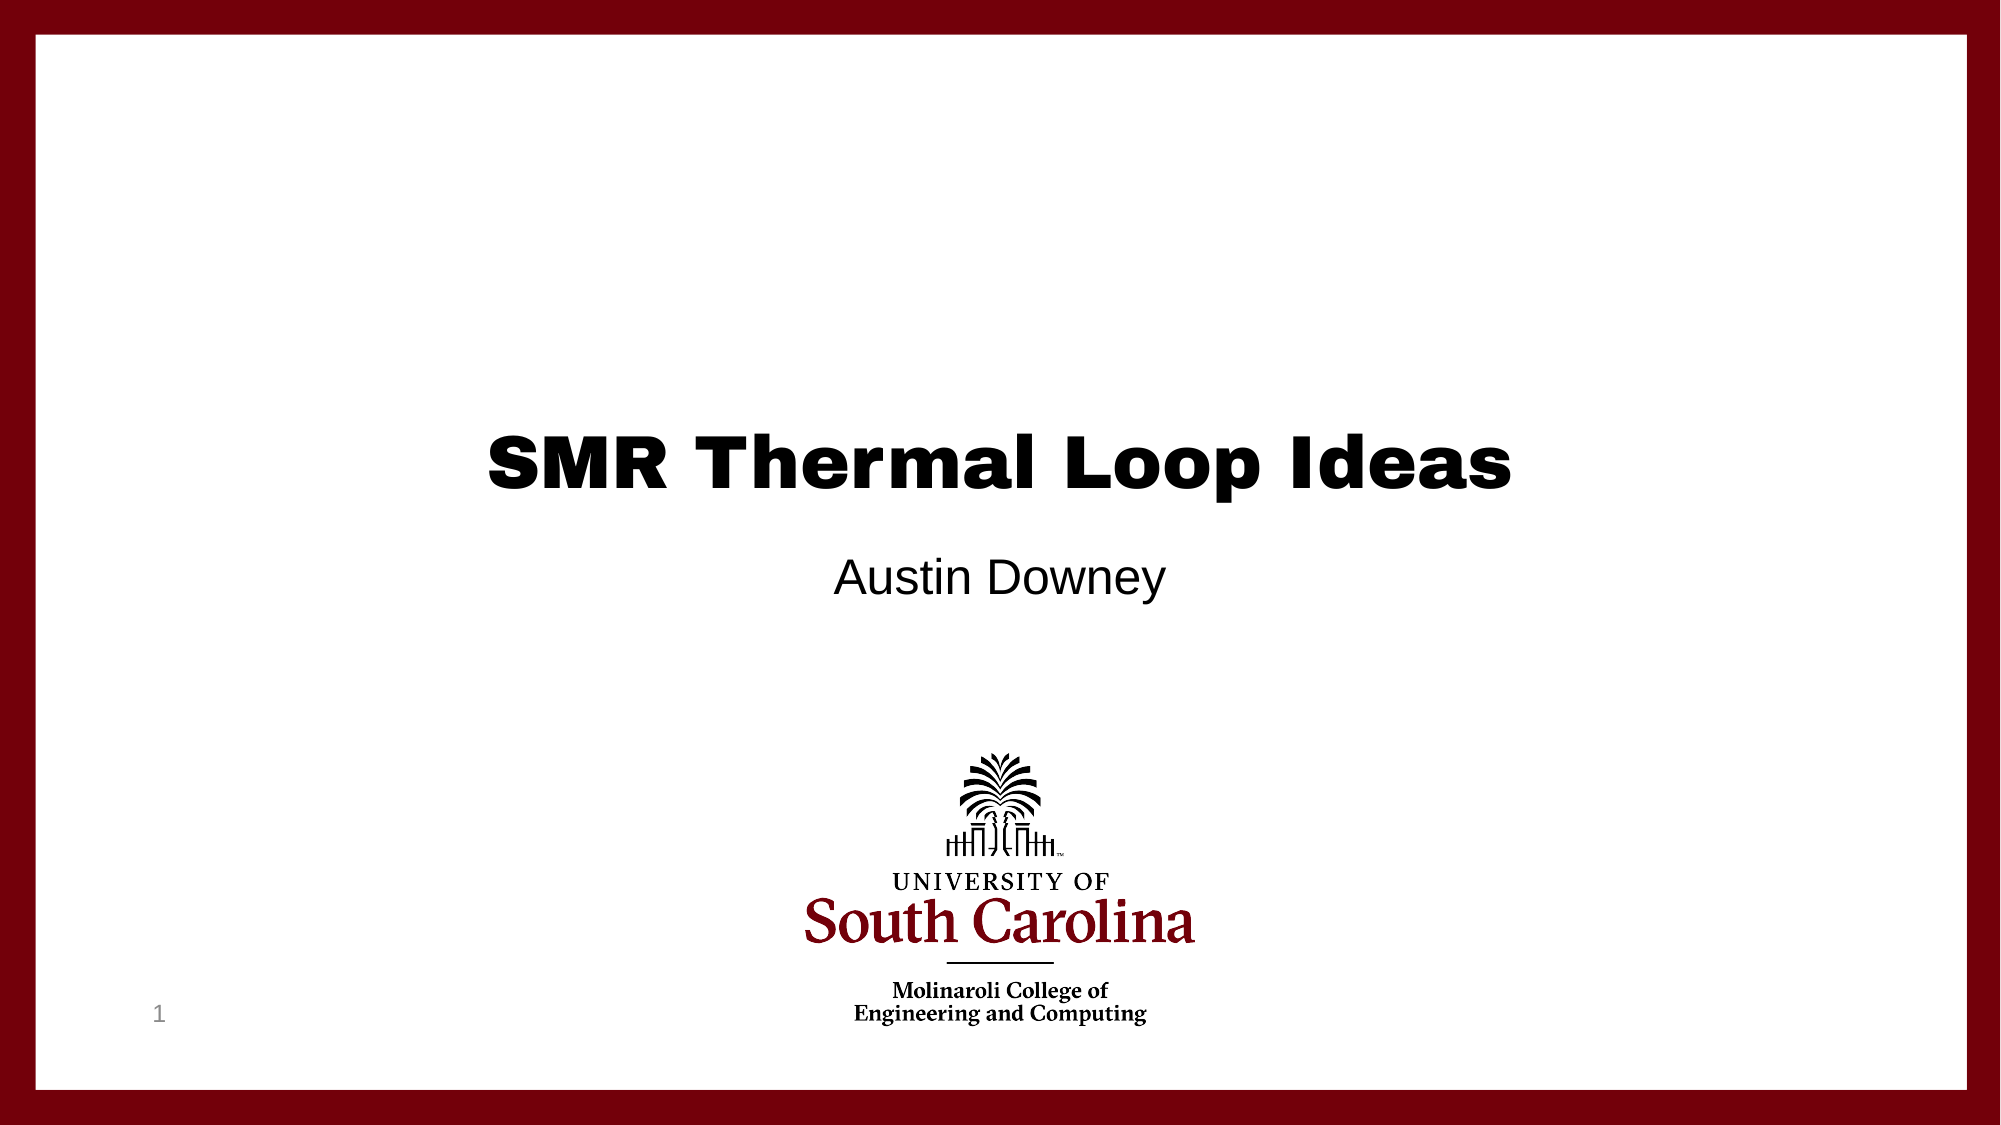

# SMR Thermal Loop Ideas
Austin Downey
1